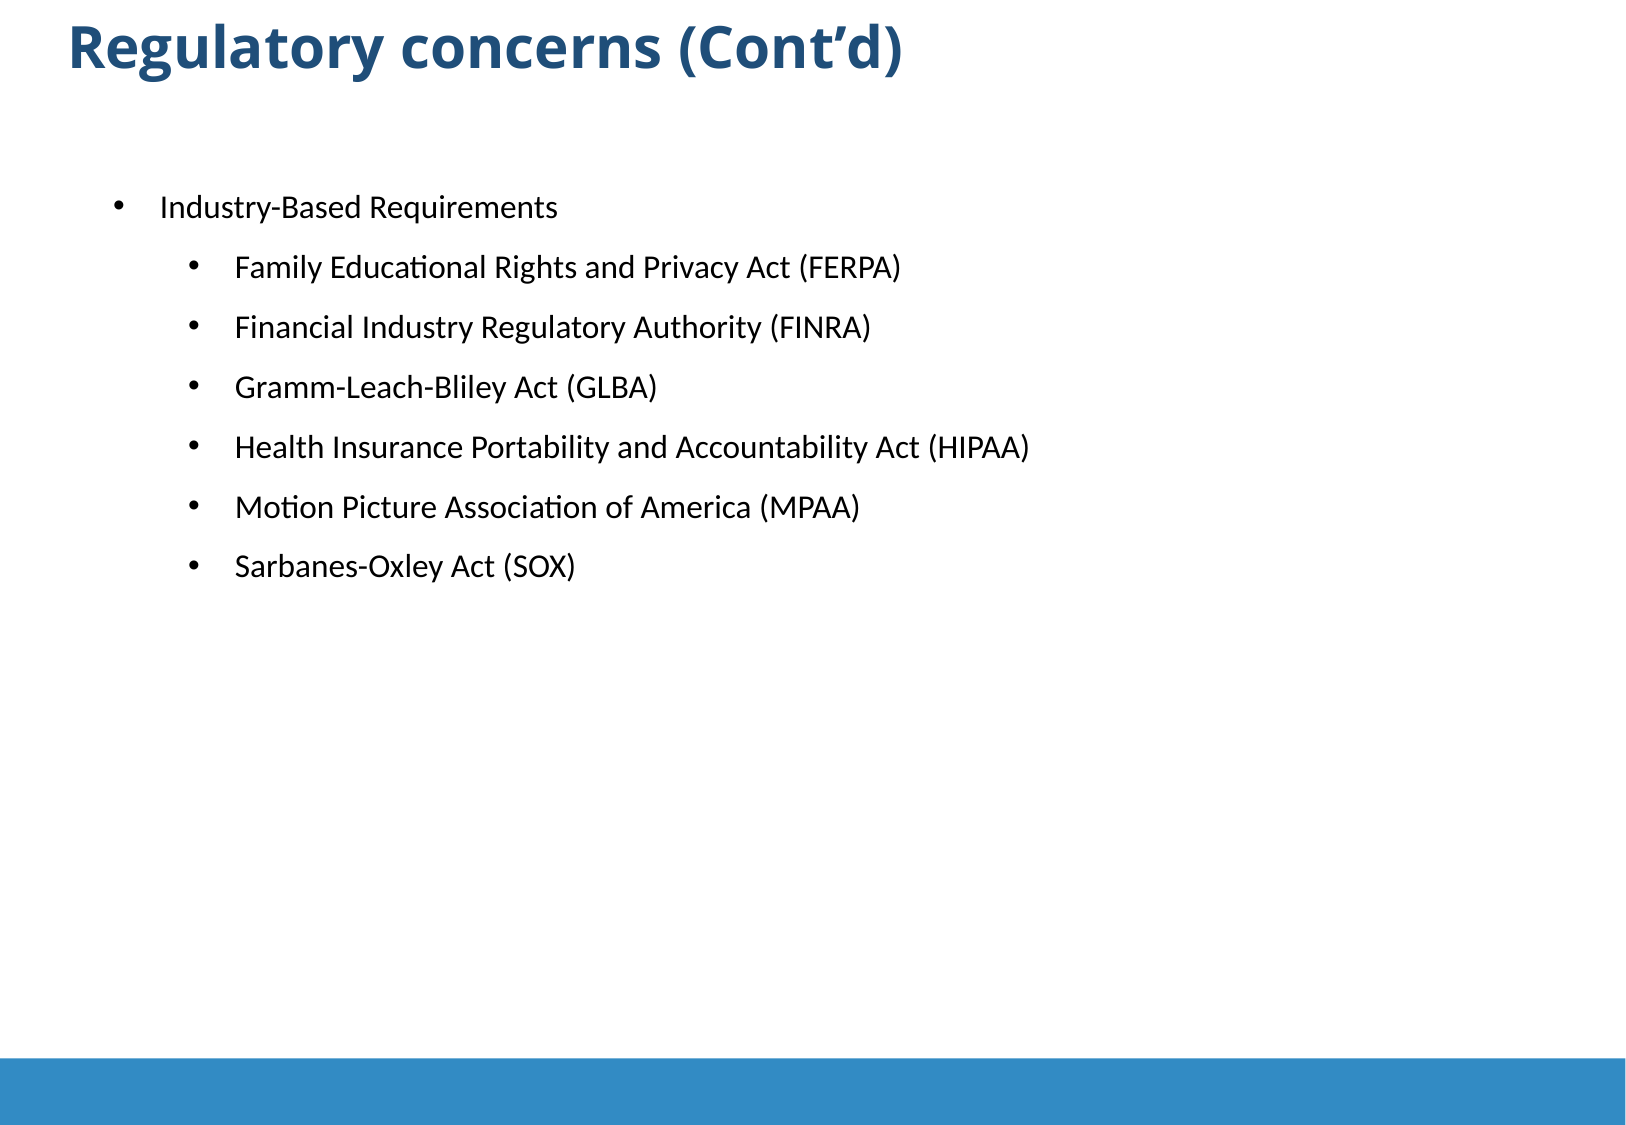

Regulatory concerns (Cont’d)
Industry-Based Requirements
Family Educational Rights and Privacy Act (FERPA)
Financial Industry Regulatory Authority (FINRA)
Gramm-Leach-Bliley Act (GLBA)
Health Insurance Portability and Accountability Act (HIPAA)
Motion Picture Association of America (MPAA)
Sarbanes-Oxley Act (SOX)